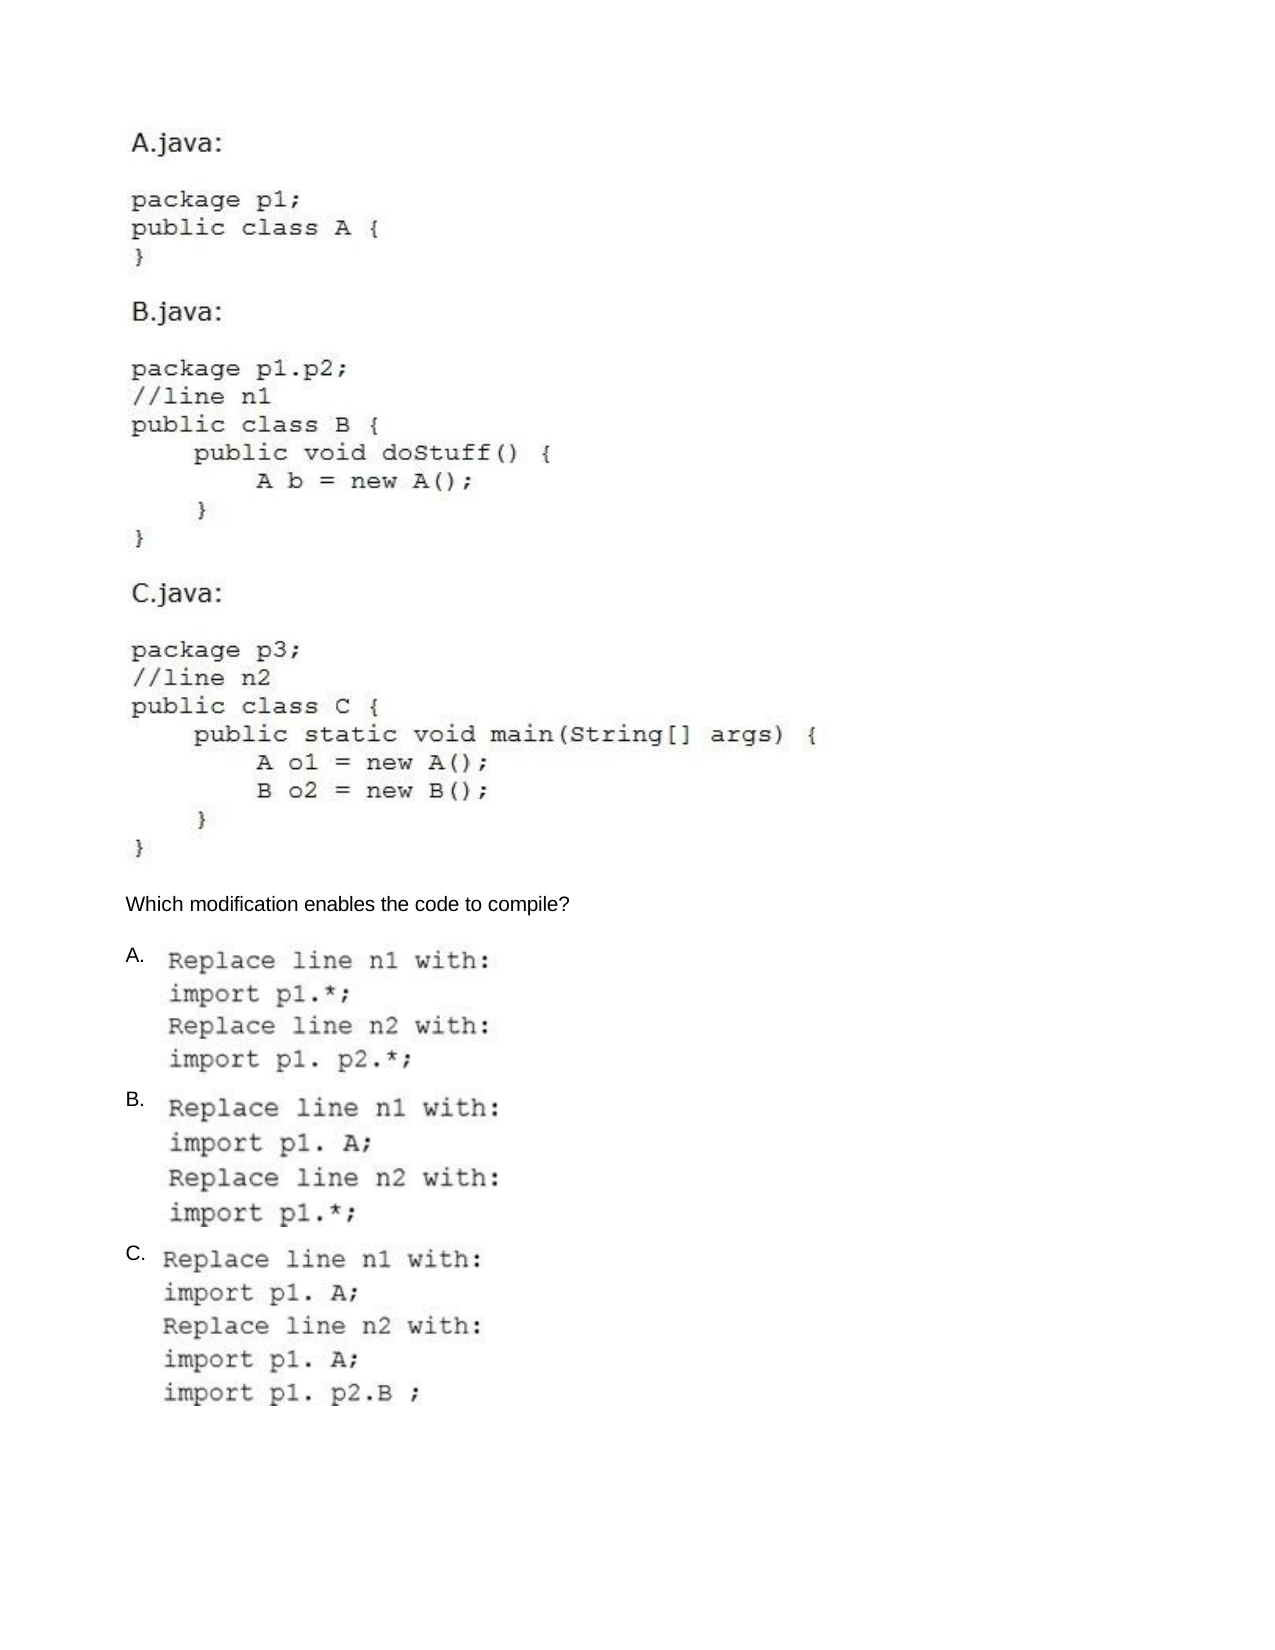

Which modification enables the code to compile?

A.

B.

C.